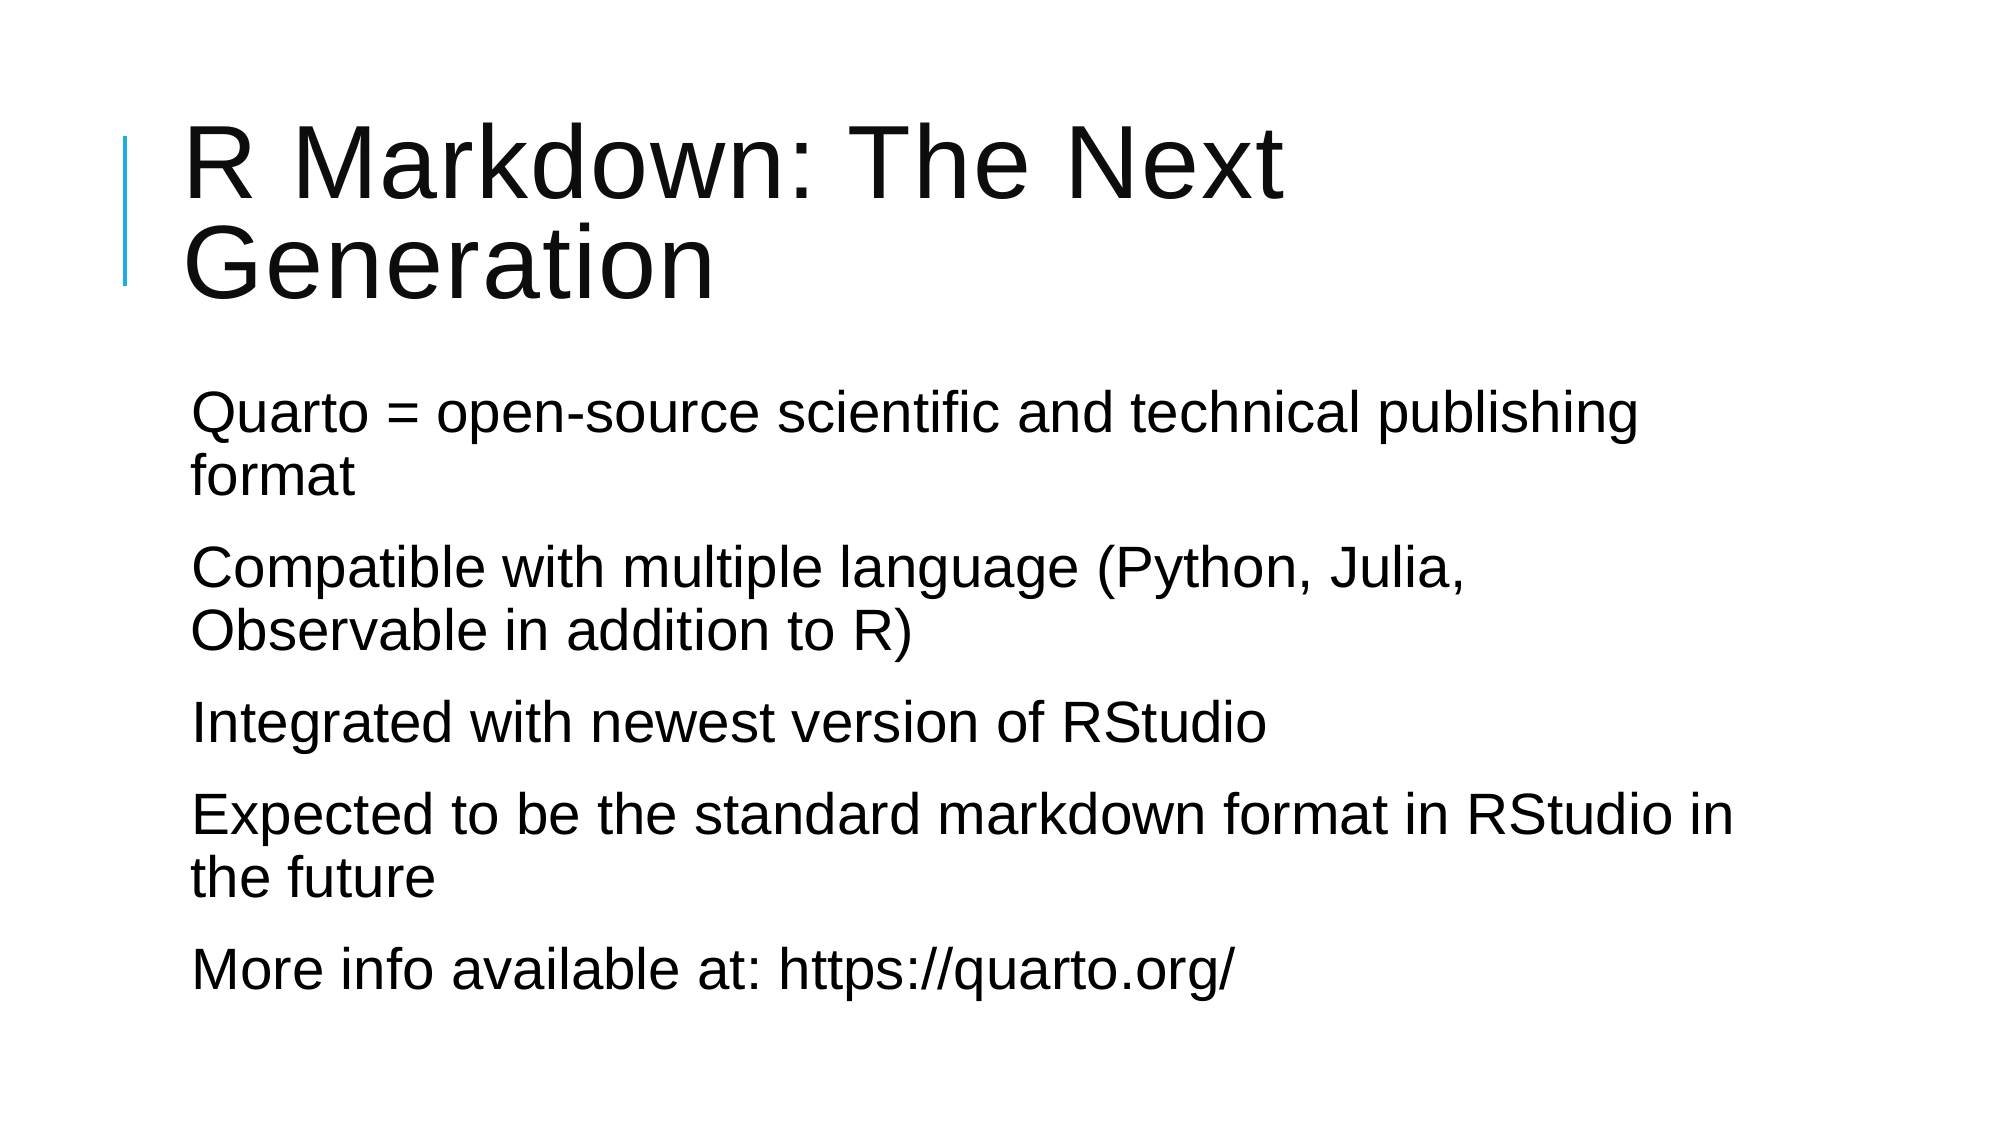

# R Markdown: The Next Generation
Quarto = open-source scientific and technical publishing format
Compatible with multiple language (Python, Julia, Observable in addition to R)
Integrated with newest version of RStudio
Expected to be the standard markdown format in RStudio in the future
More info available at: https://quarto.org/